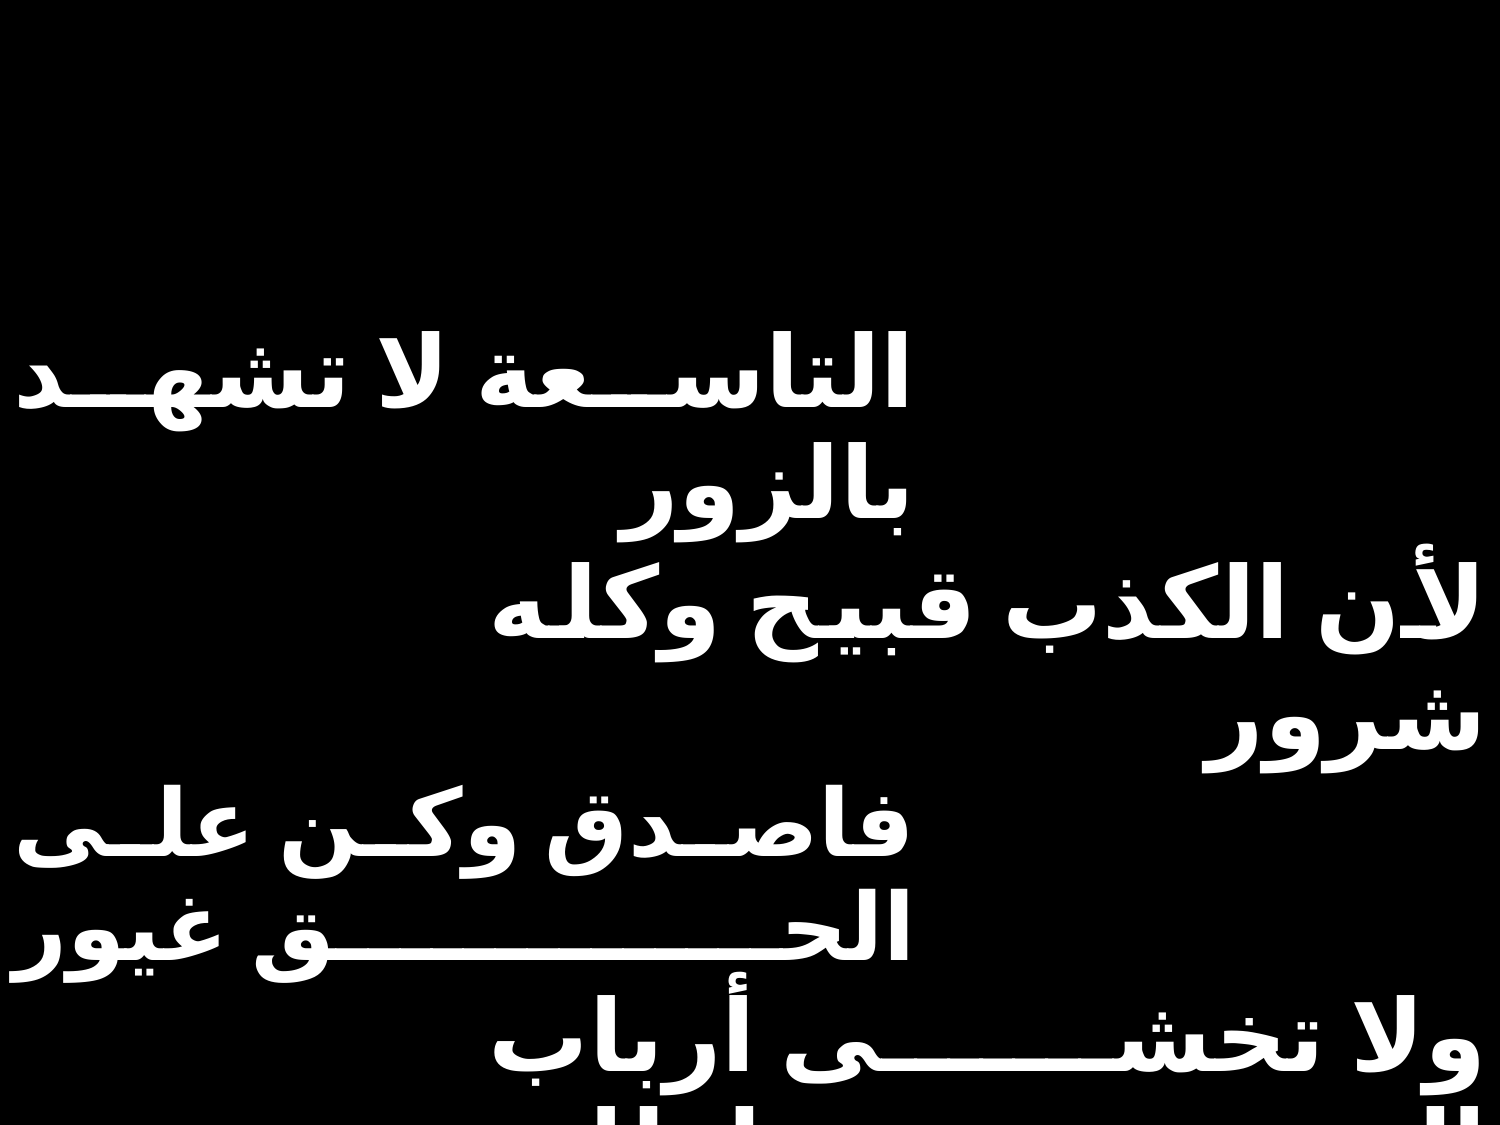

| التاسعة لا تشهد بالزور |  |  |
| --- | --- | --- |
|  | لأن الكذب قبيح وكله شرور |  |
| فاصدق وكن على الحق غيور |  |  |
|  | ولا تخشى أرباب السلطات |  |